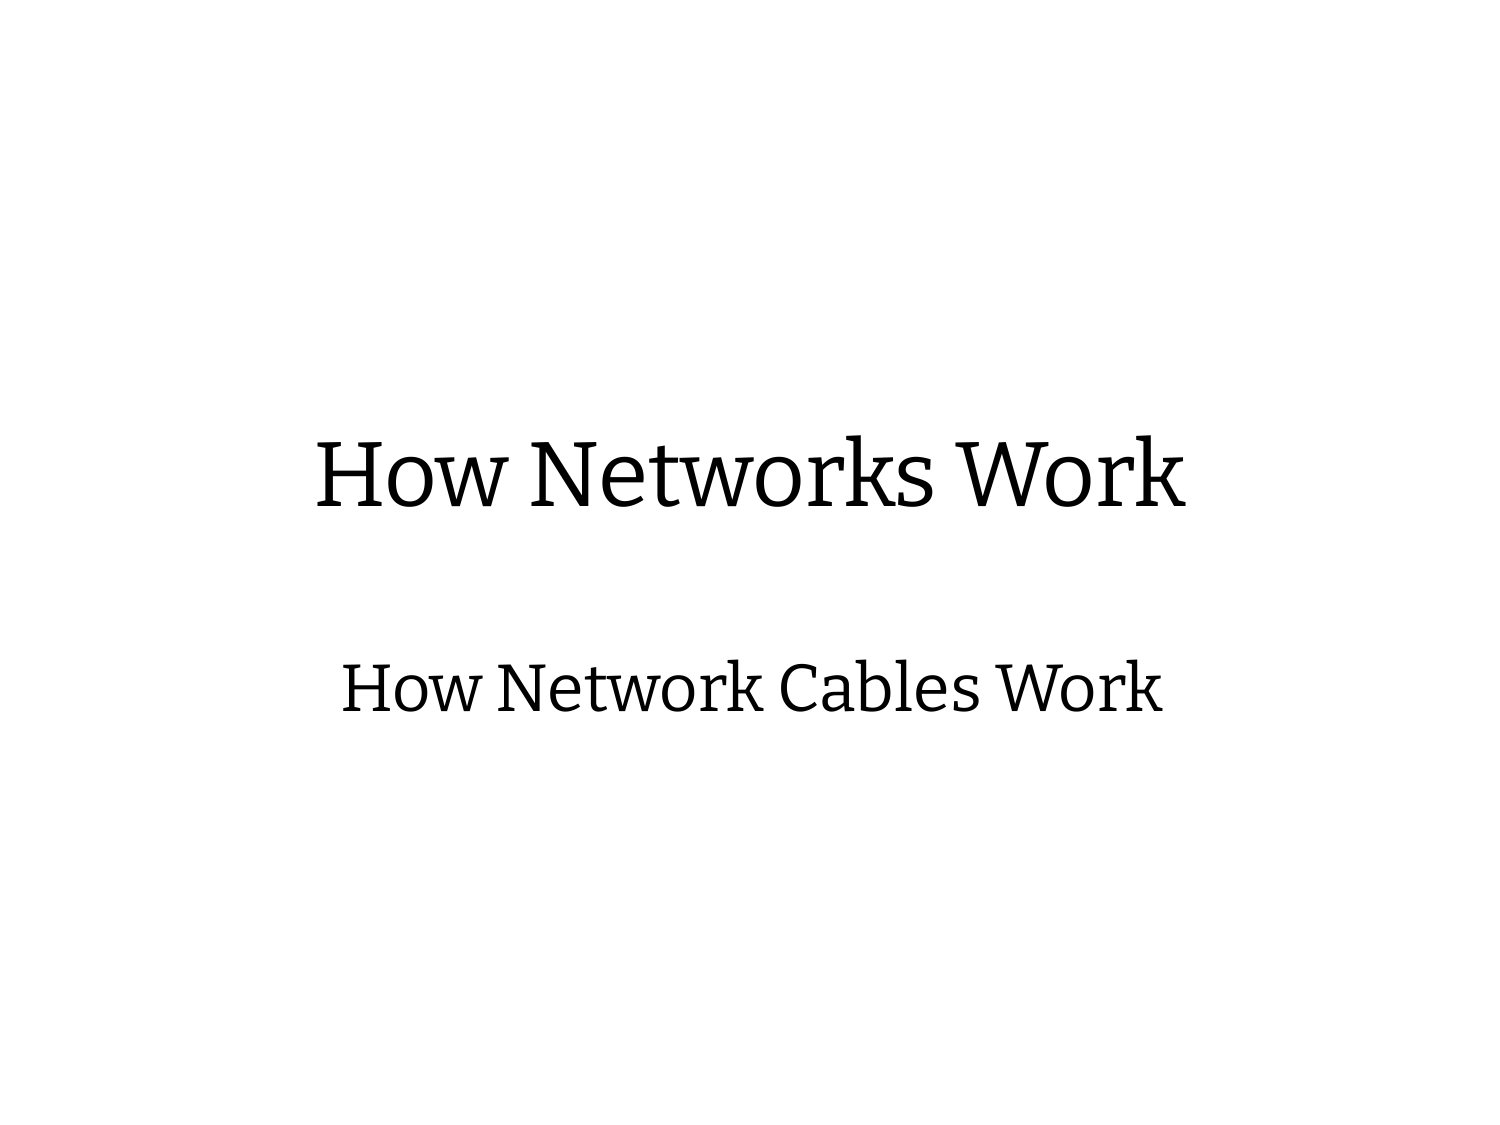

# How Networks Work
How Network Cables Work